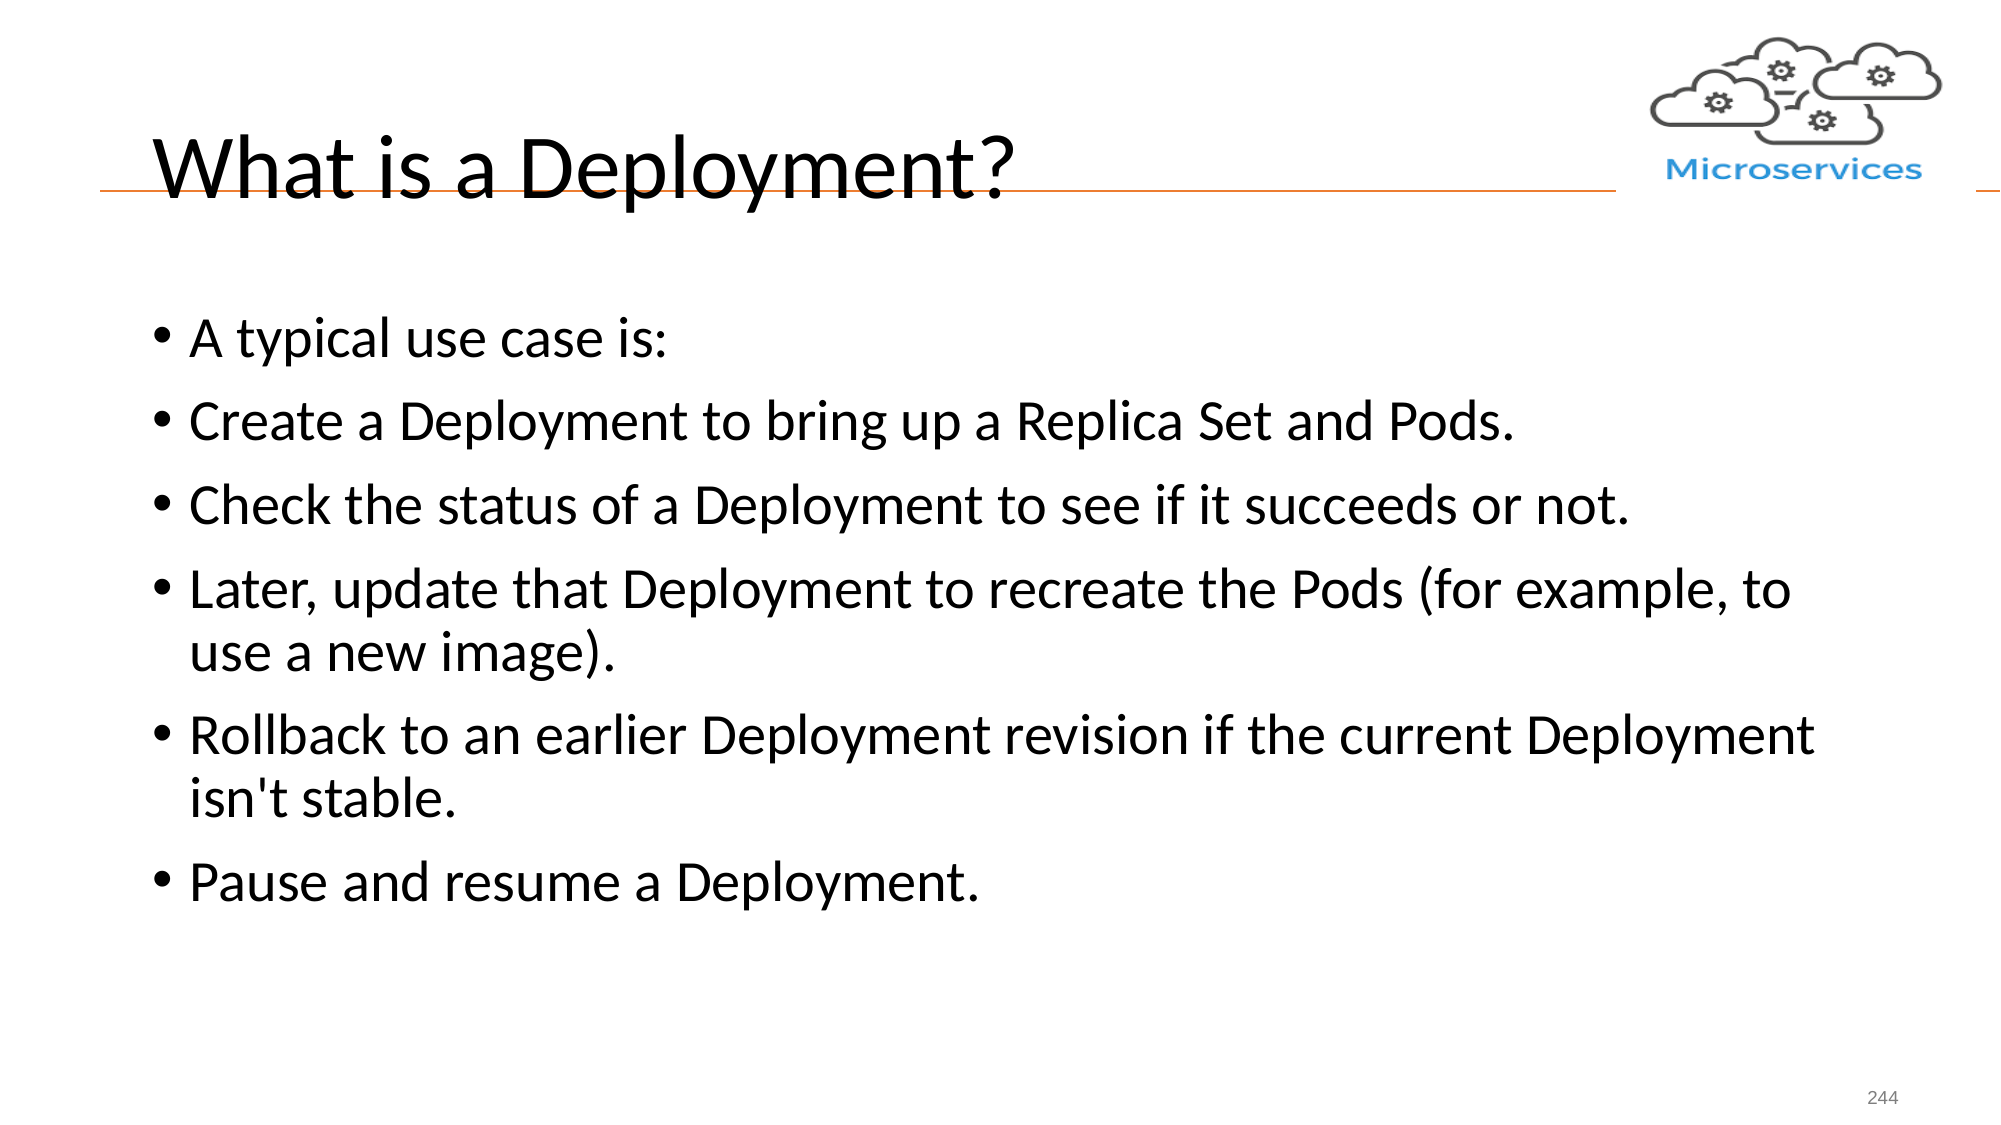

# What is a Deployment?
A typical use case is:
Create a Deployment to bring up a Replica Set and Pods.
Check the status of a Deployment to see if it succeeds or not.
Later, update that Deployment to recreate the Pods (for example, to use a new image).
Rollback to an earlier Deployment revision if the current Deployment isn't stable.
Pause and resume a Deployment.